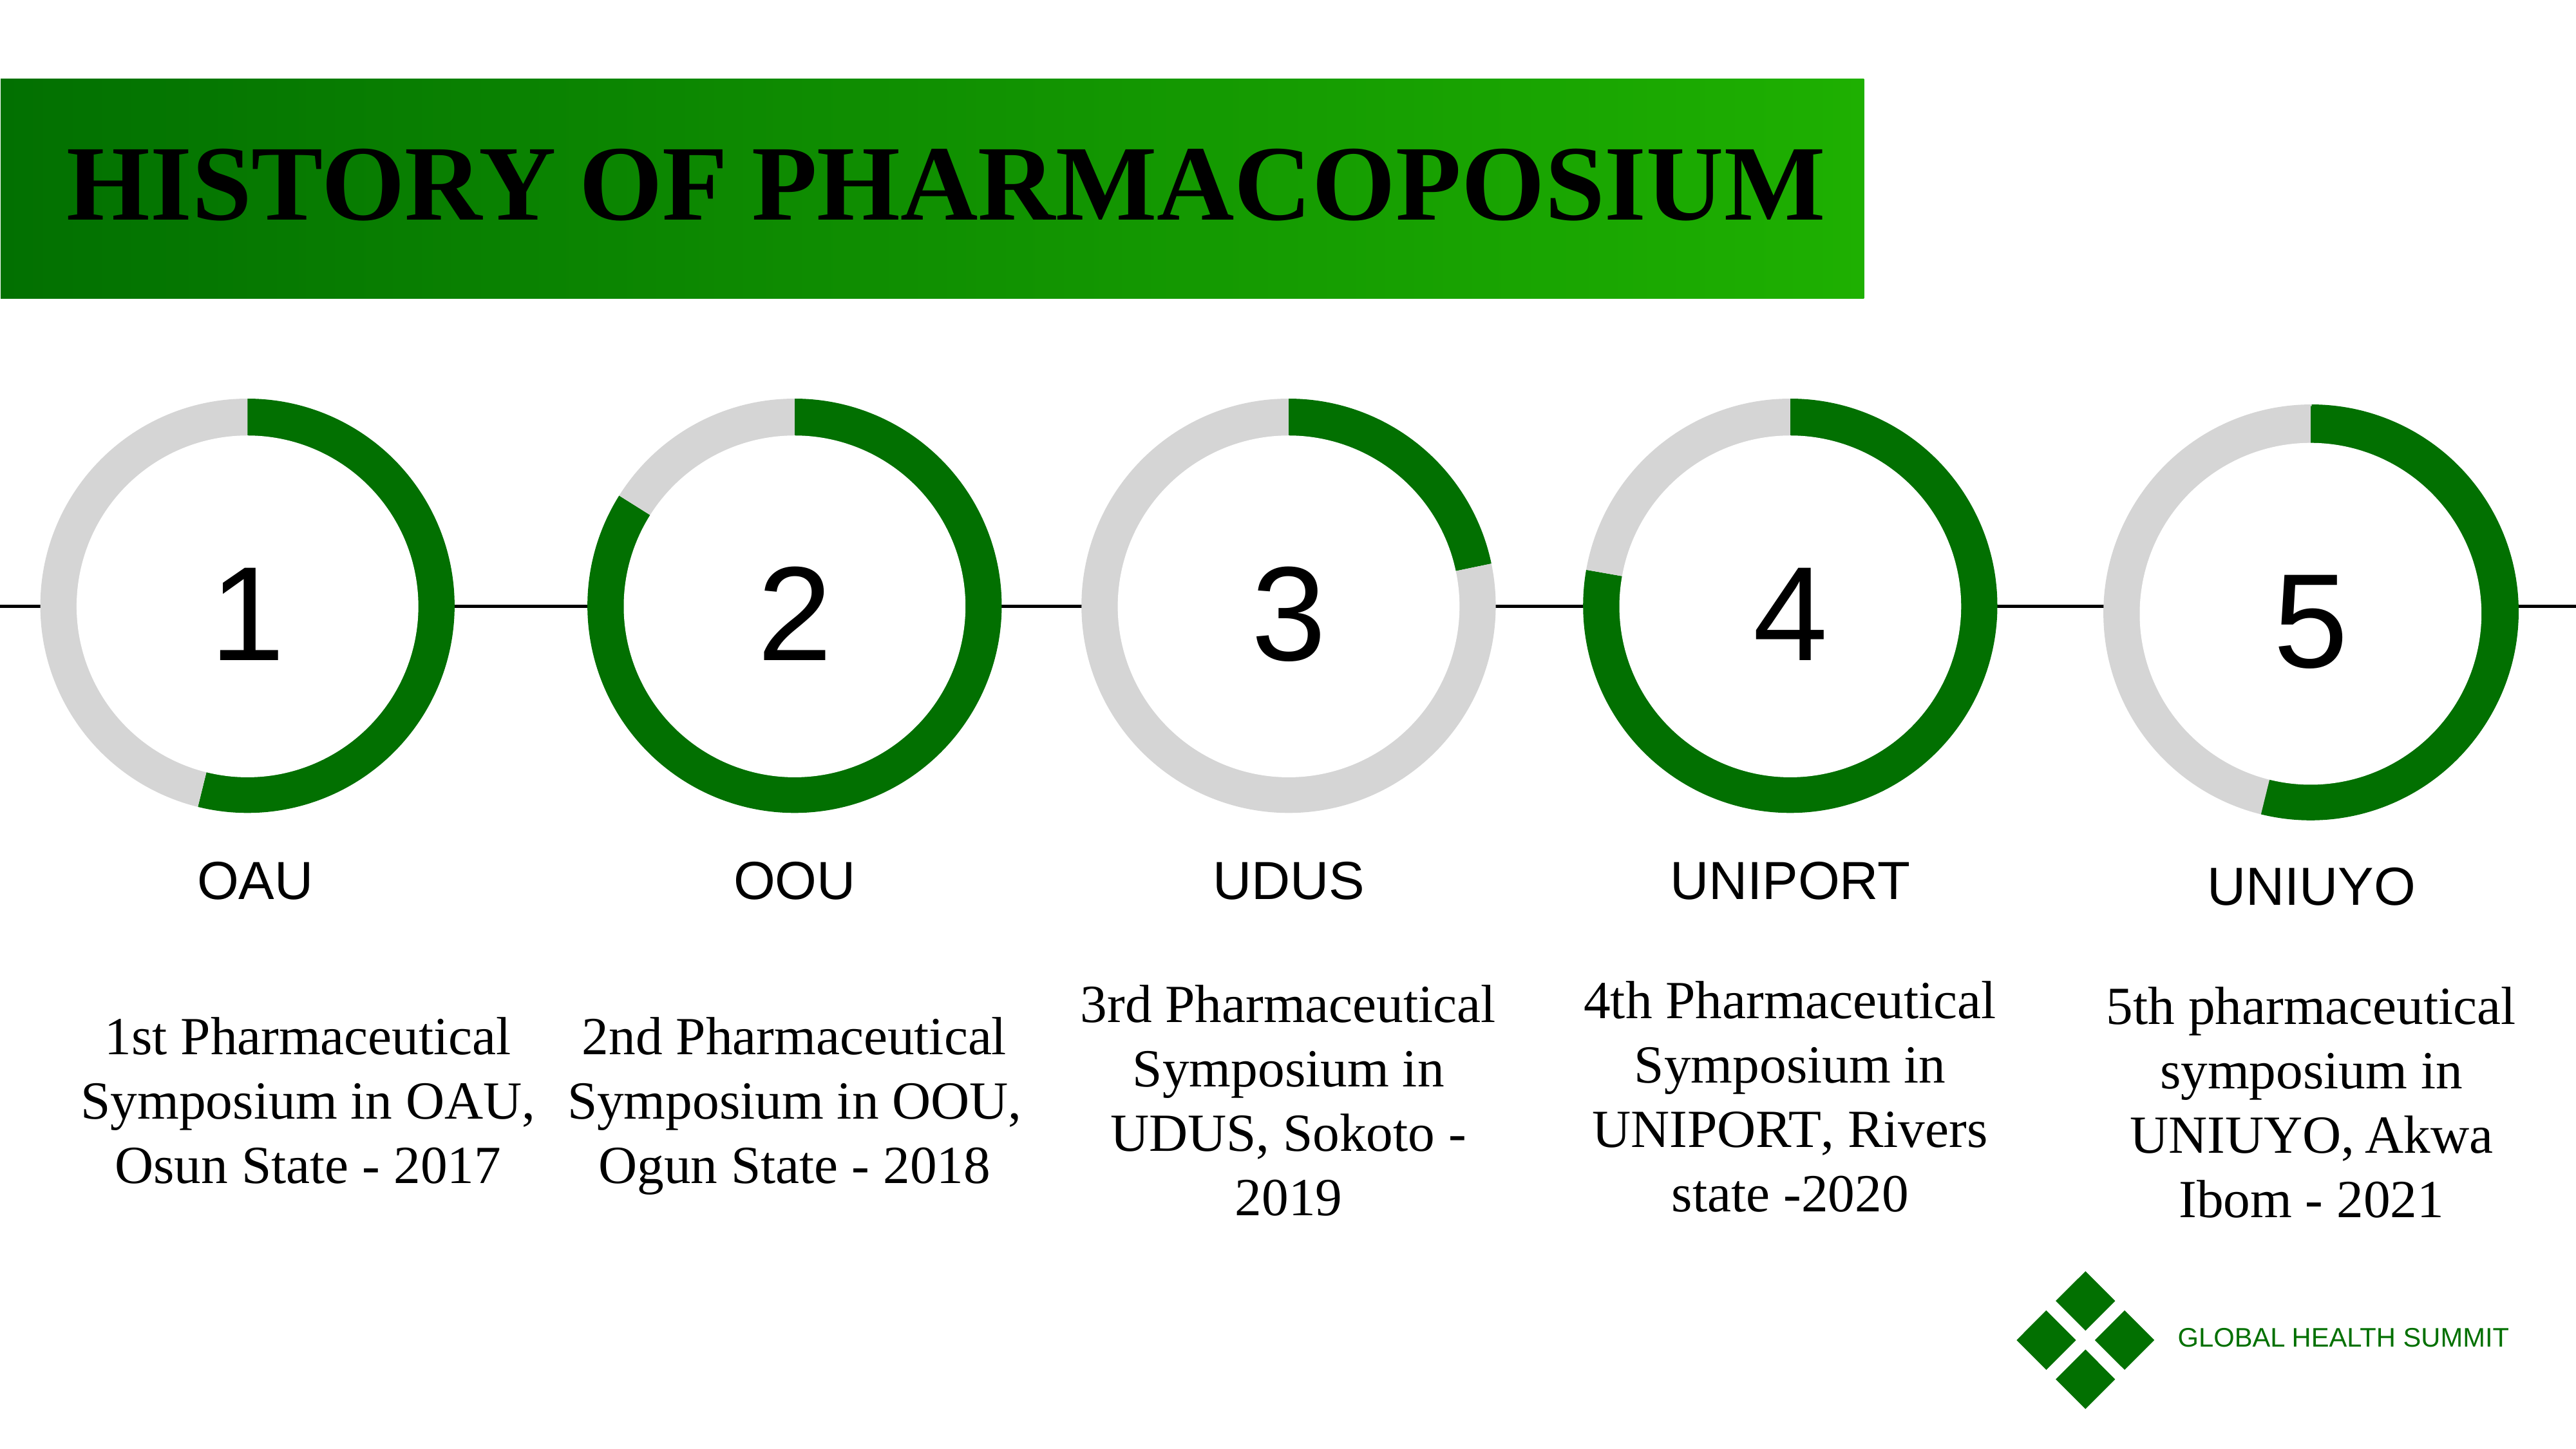

HISTORY OF PHARMACOPOSIUM

### Chart

| Category | Bölge 1 |
|---|---|
| Ağustos | 21.0 |
| Eylül | 18.0 |
1

### Chart

| Category | Bölge 1 |
|---|---|
| Ağustos | 94.0 |
| Eylül | 18.0 |
2

### Chart

| Category | Bölge 1 |
|---|---|
| Ağustos | 5.0 |
| Eylül | 18.0 |
3

### Chart

| Category | Bölge 1 |
|---|---|
| Ağustos | 84.0 |
| Eylül | 24.0 |
4

### Chart

| Category | Bölge 1 |
|---|---|
| Ağustos | 84.0 |
| Eylül | 24.0 |
4

### Chart

| Category | Bölge 1 |
|---|---|
| Ağustos | 21.0 |
| Eylül | 18.0 |
5

OAU
OOU
UDUS
UNIPORT
UNIUYO
4th Pharmaceutical Symposium in UNIPORT, Rivers state -2020
3rd Pharmaceutical Symposium in UDUS, Sokoto - 2019
5th pharmaceutical symposium in UNIUYO, Akwa Ibom - 2021
1st Pharmaceutical Symposium in OAU, Osun State - 2017
2nd Pharmaceutical Symposium in OOU, Ogun State - 2018

GLOBAL HEALTH SUMMIT